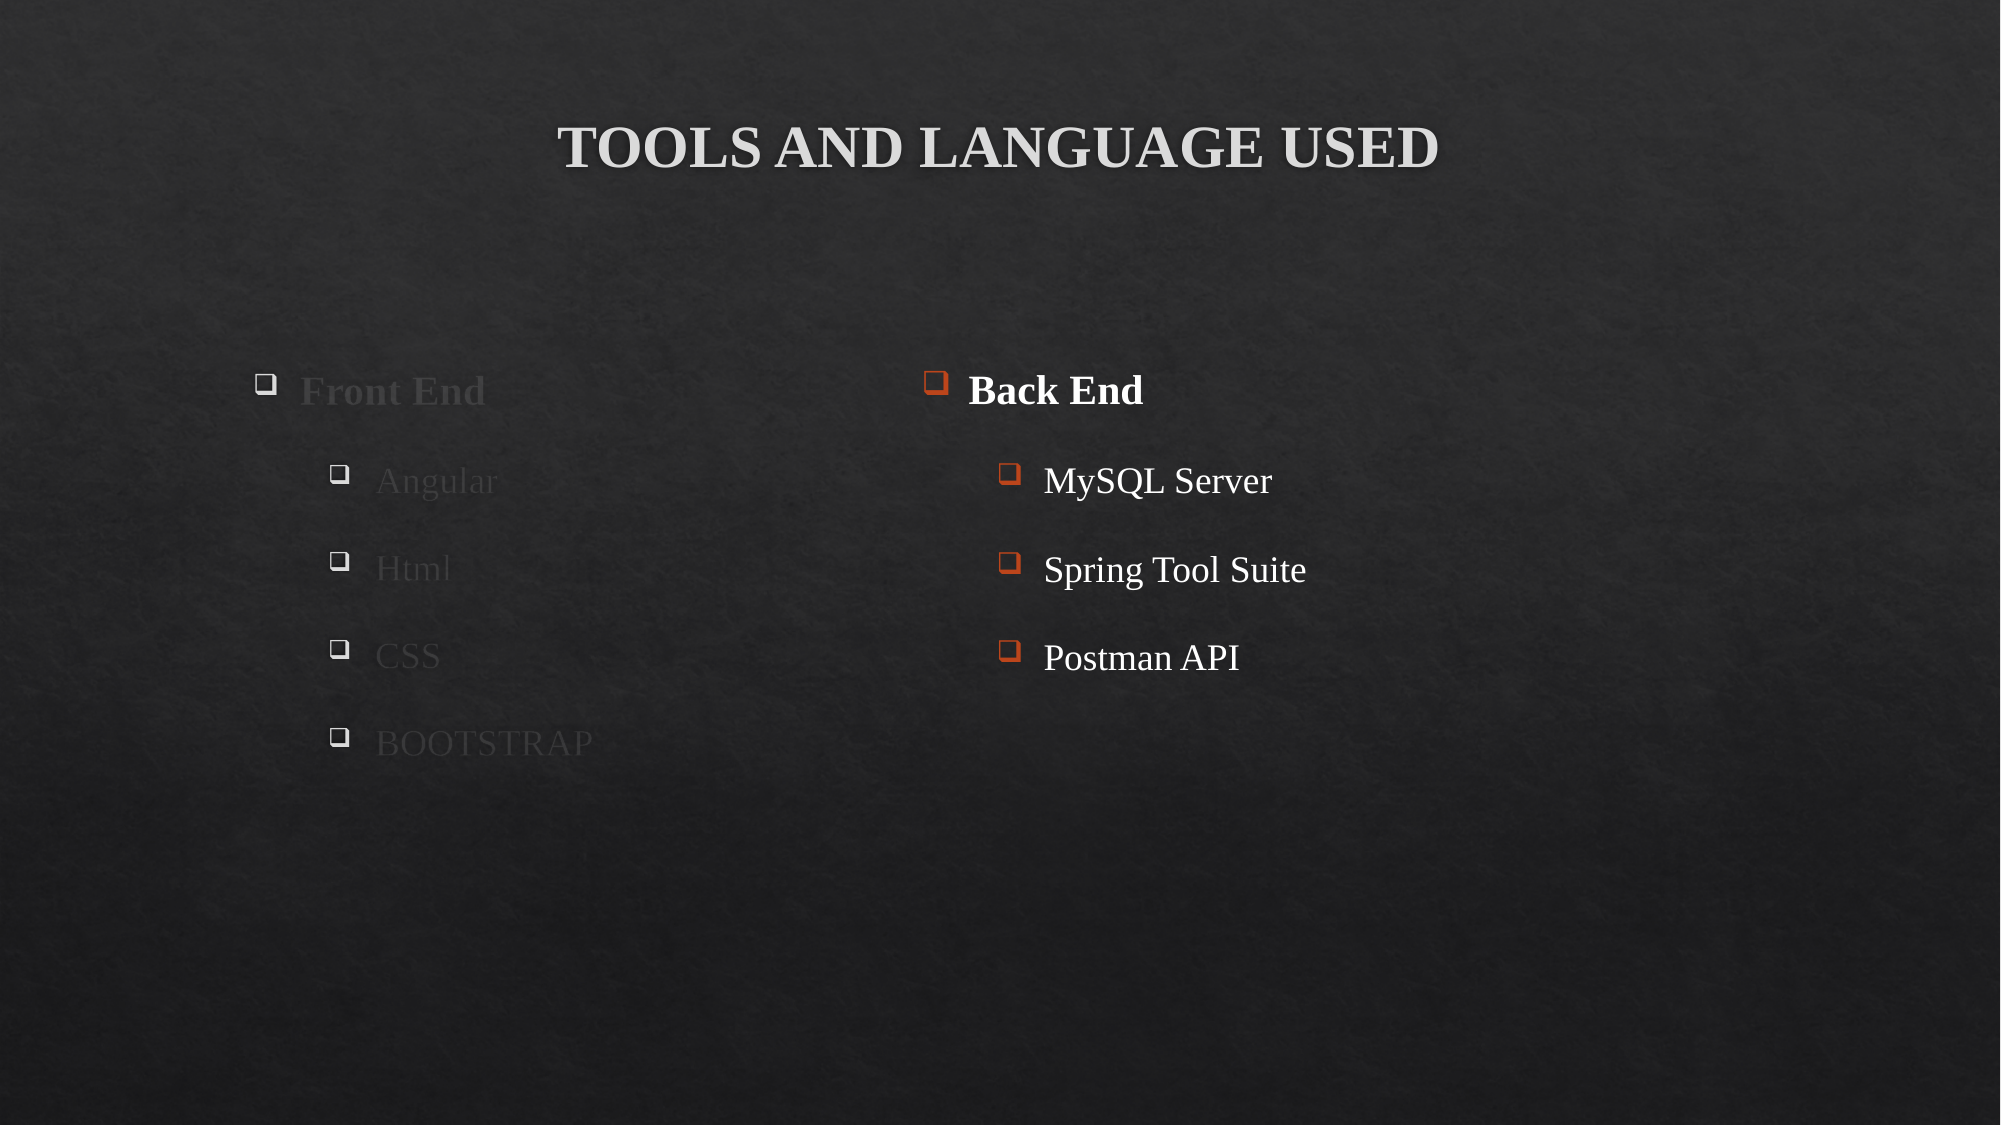

# TOOLS AND LANGUAGE USED
Front End
Angular
Html
CSS
BOOTSTRAP

Back End
MySQL Server
Spring Tool Suite
Postman API